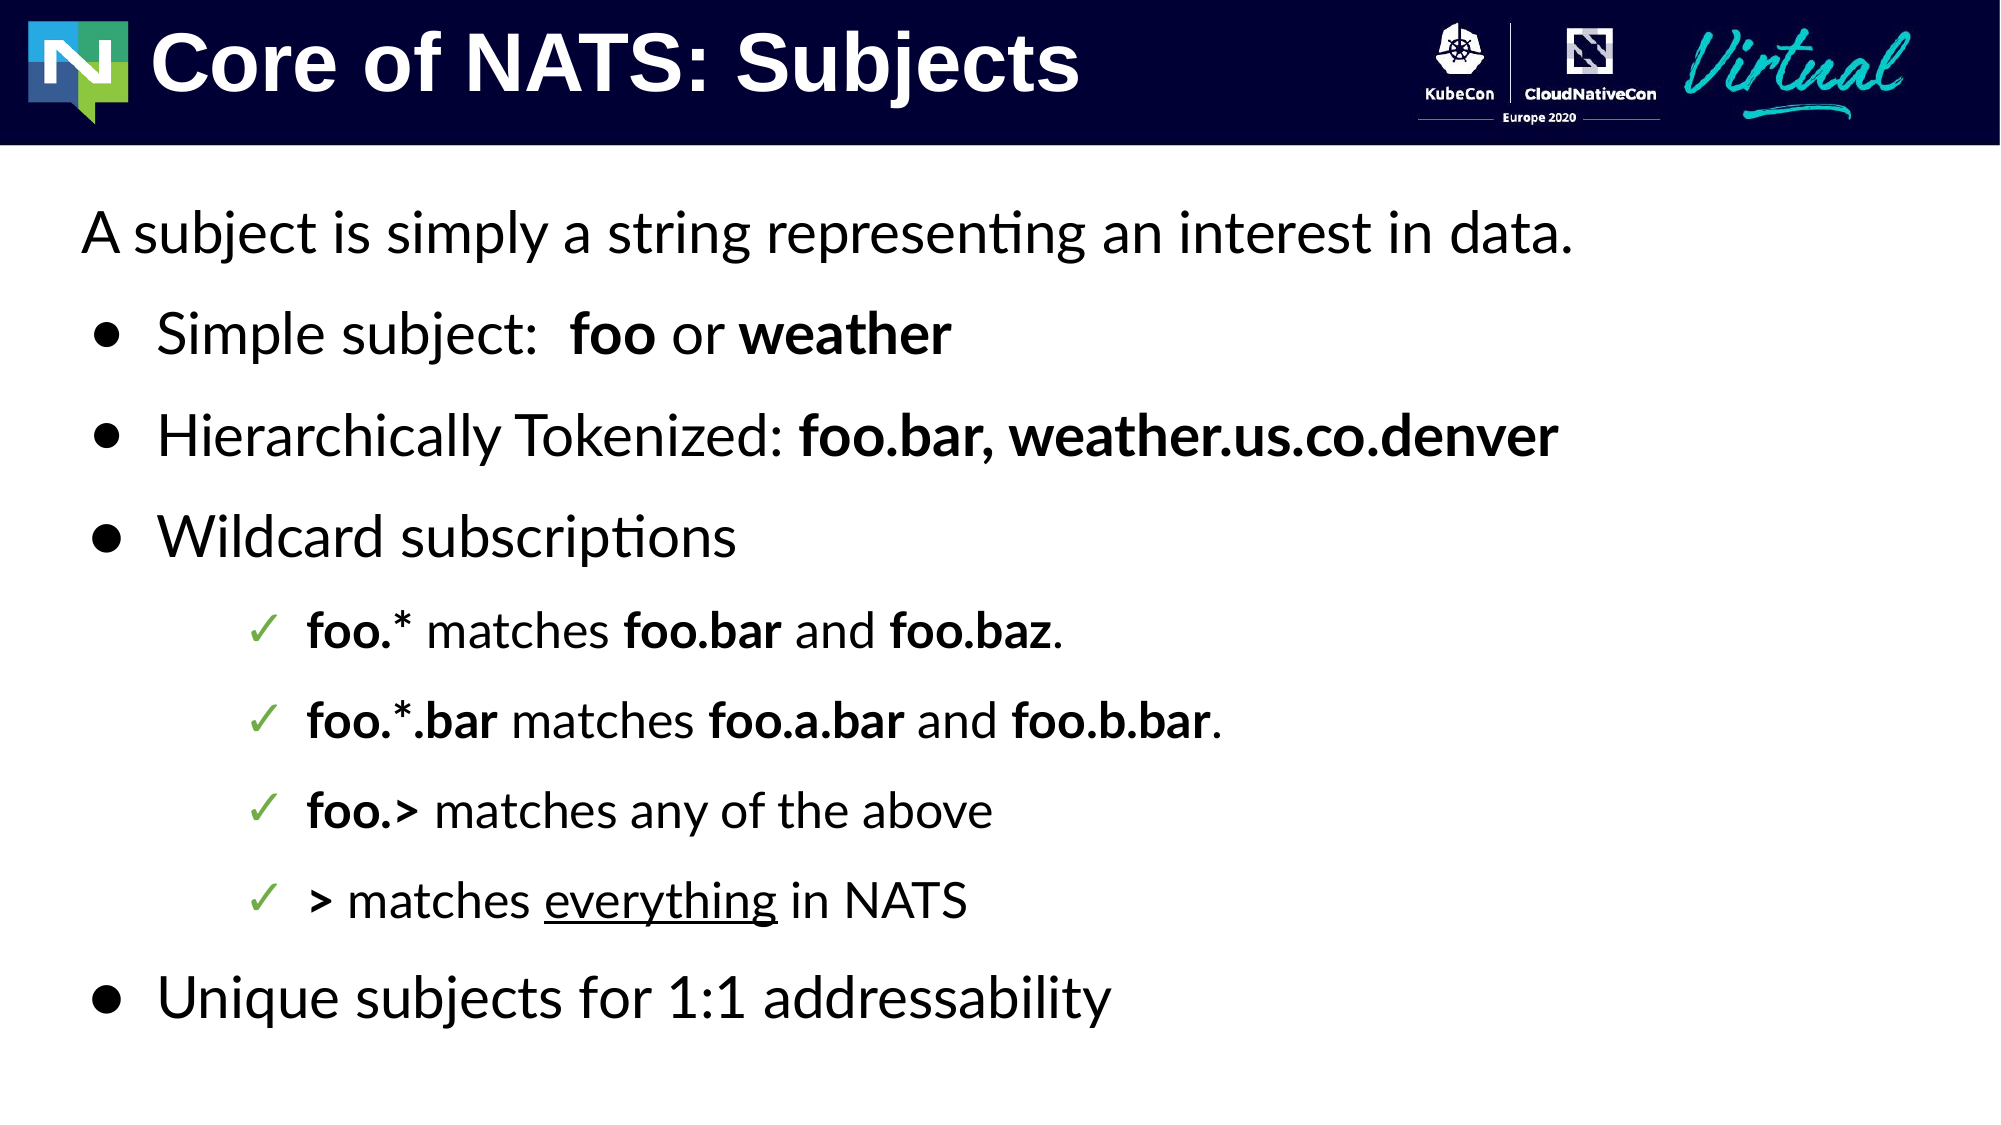

Core of NATS: Subjects
A subject is simply a string representing an interest in data.
Simple subject:  foo or weather
Hierarchically Tokenized: foo.bar, weather.us.co.denver
Wildcard subscriptions
foo.* matches foo.bar and foo.baz.
foo.*.bar matches foo.a.bar and foo.b.bar.
foo.> matches any of the above
> matches everything in NATS
Unique subjects for 1:1 addressability